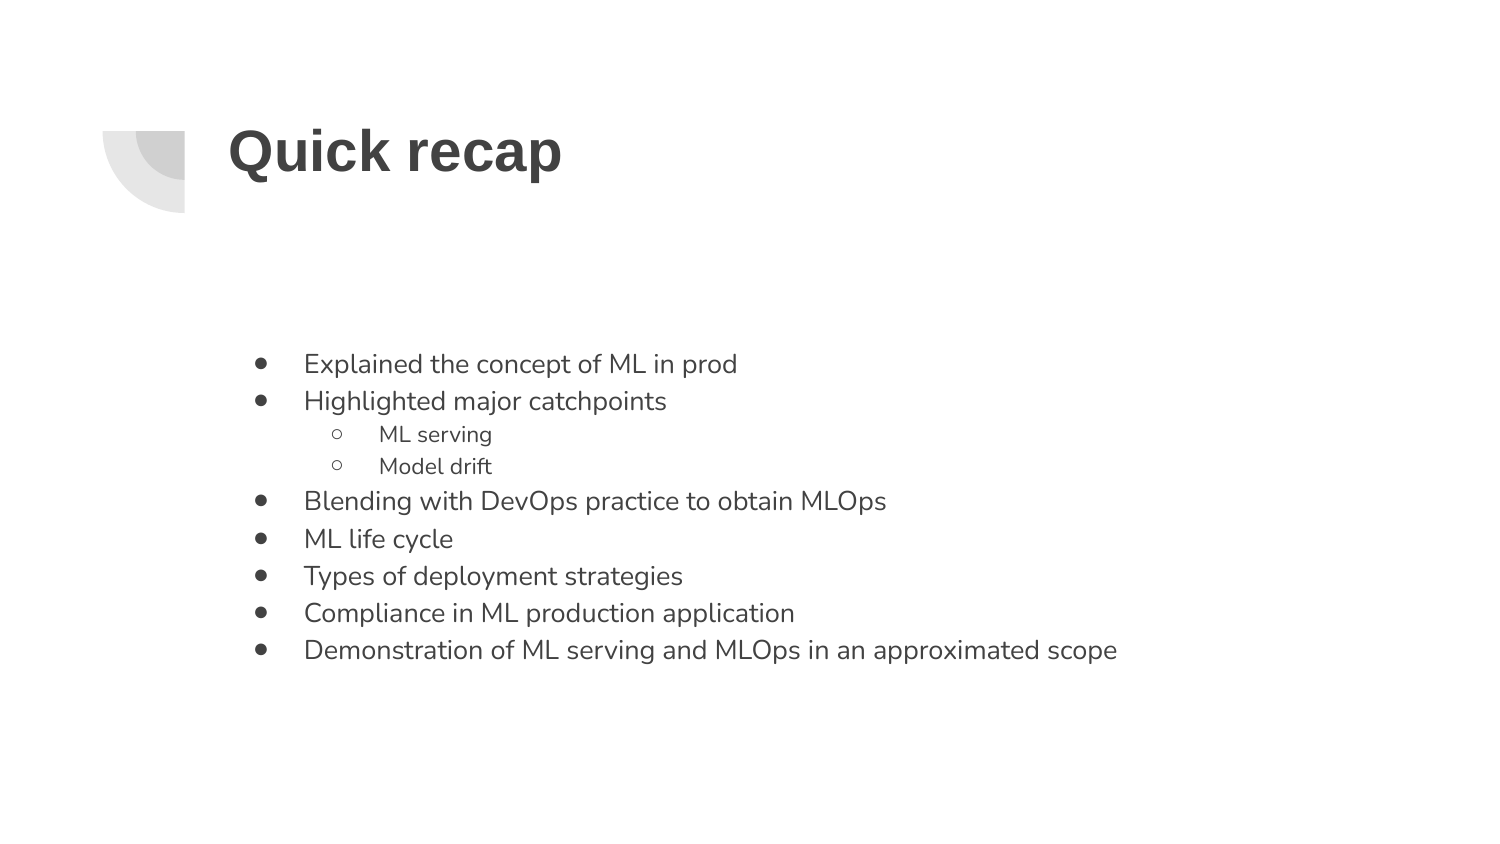

# Quick recap
Explained the concept of ML in prod
Highlighted major catchpoints
ML serving
Model drift
Blending with DevOps practice to obtain MLOps
ML life cycle
Types of deployment strategies
Compliance in ML production application
Demonstration of ML serving and MLOps in an approximated scope